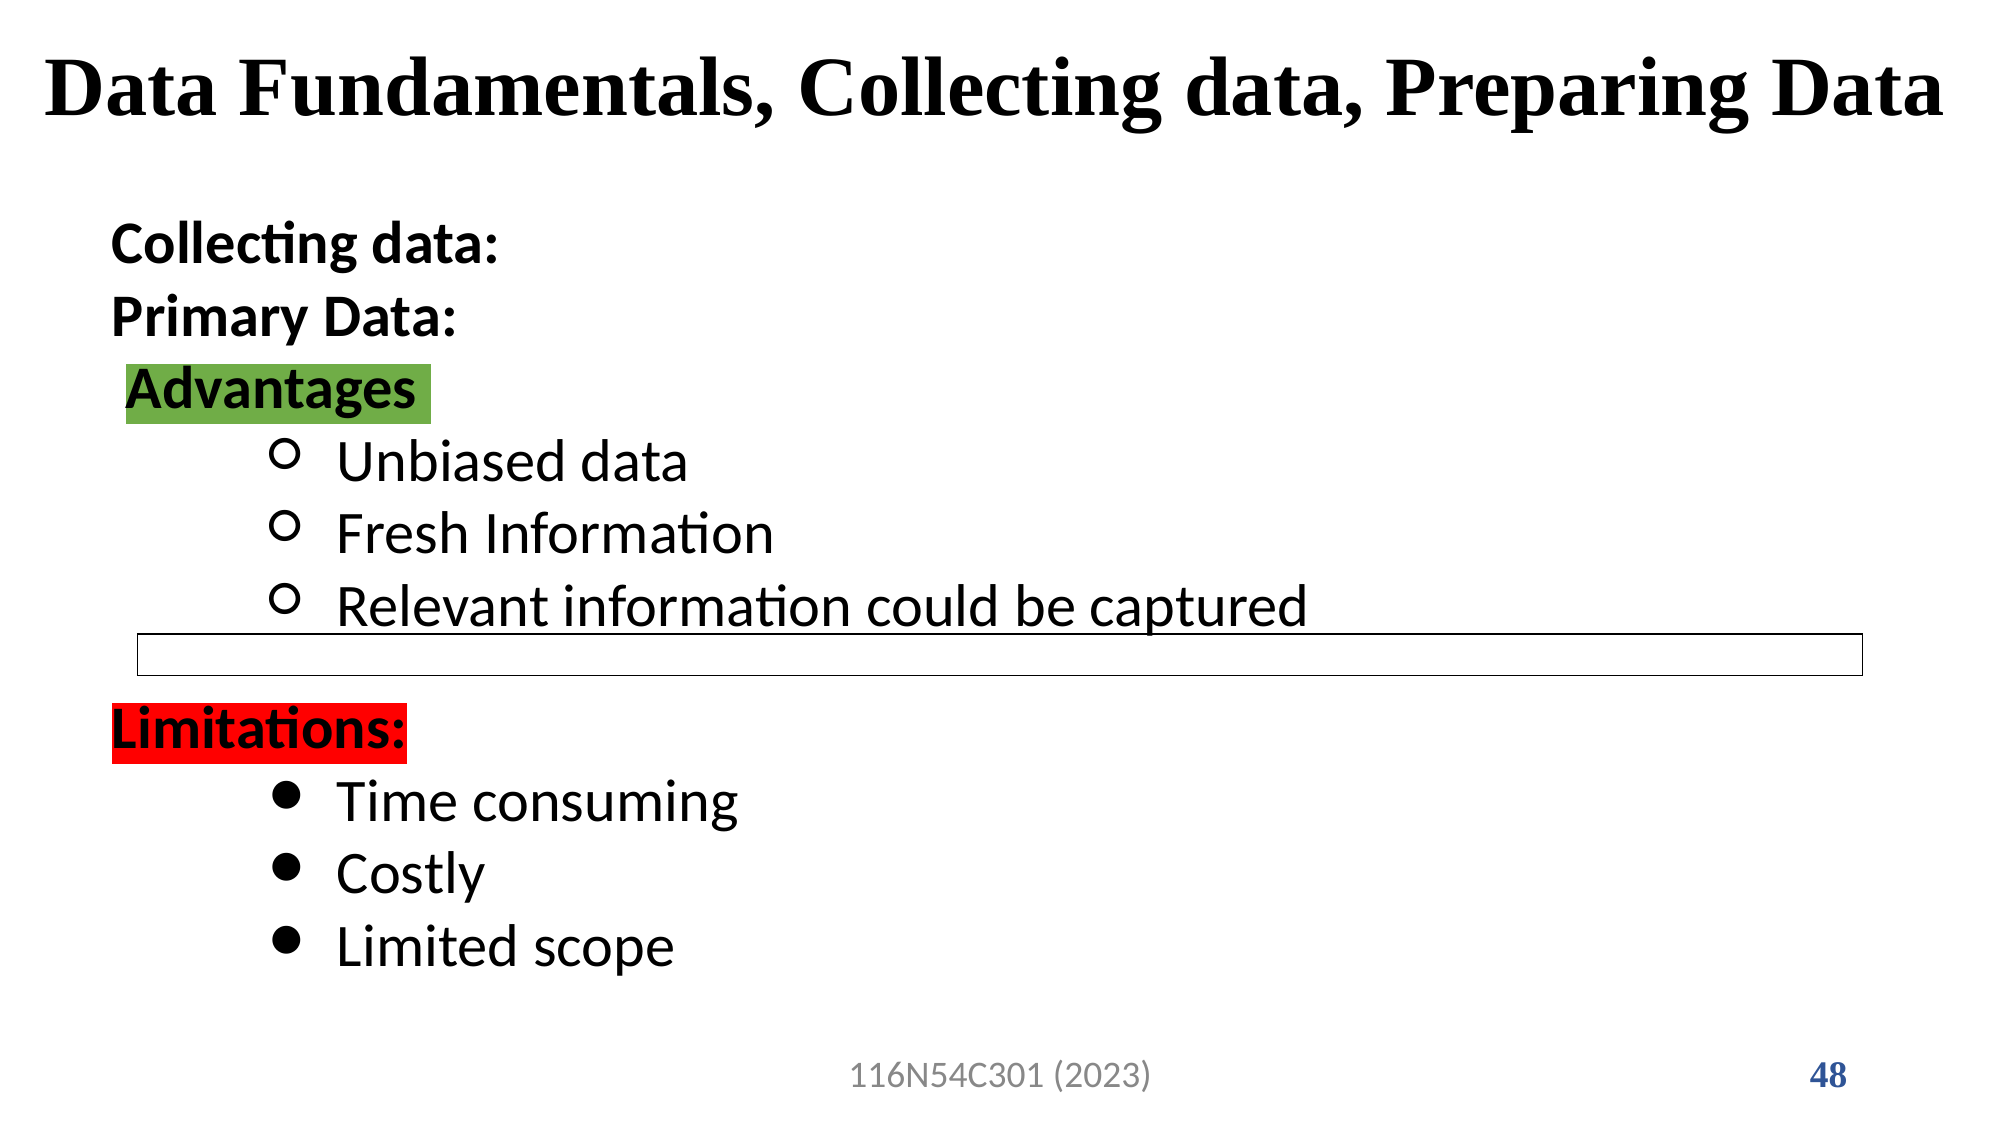

# Data Fundamentals, Collecting data, Preparing Data
Collecting data:
Primary Data:
 Advantages
Unbiased data
Fresh Information
Relevant information could be captured

Limitations:
Time consuming
Costly
Limited scope

|  |
| --- |
116N54C301 (2023)
48